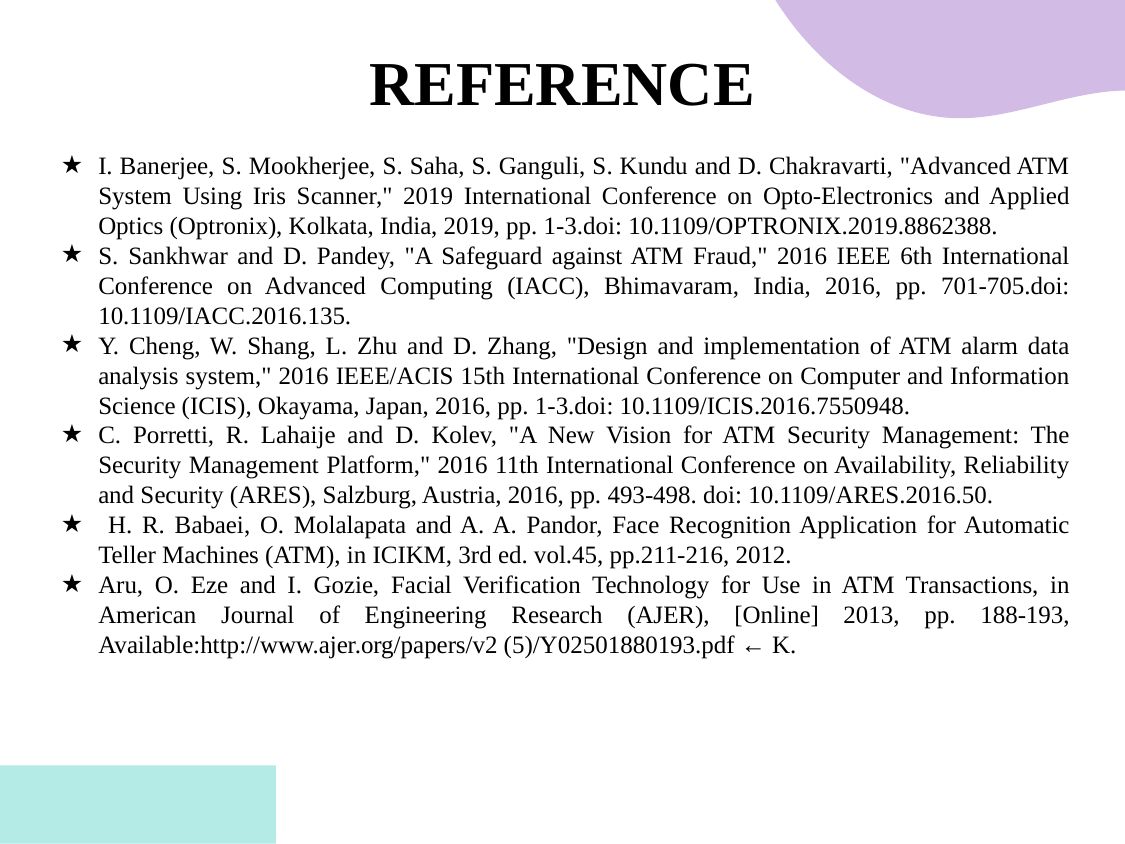

# REFERENCE

I. Banerjee, S. Mookherjee, S. Saha, S. Ganguli, S. Kundu and D. Chakravarti, "Advanced ATM System Using Iris Scanner," 2019 International Conference on Opto-Electronics and Applied Optics (Optronix), Kolkata, India, 2019, pp. 1-3.doi: 10.1109/OPTRONIX.2019.8862388.
S. Sankhwar and D. Pandey, "A Safeguard against ATM Fraud," 2016 IEEE 6th International Conference on Advanced Computing (IACC), Bhimavaram, India, 2016, pp. 701-705.doi: 10.1109/IACC.2016.135.
Y. Cheng, W. Shang, L. Zhu and D. Zhang, "Design and implementation of ATM alarm data analysis system," 2016 IEEE/ACIS 15th International Conference on Computer and Information Science (ICIS), Okayama, Japan, 2016, pp. 1-3.doi: 10.1109/ICIS.2016.7550948.
C. Porretti, R. Lahaije and D. Kolev, "A New Vision for ATM Security Management: The Security Management Platform," 2016 11th International Conference on Availability, Reliability and Security (ARES), Salzburg, Austria, 2016, pp. 493-498. doi: 10.1109/ARES.2016.50.
 H. R. Babaei, O. Molalapata and A. A. Pandor, Face Recognition Application for Automatic Teller Machines (ATM), in ICIKM, 3rd ed. vol.45, pp.211-216, 2012.
Aru, O. Eze and I. Gozie, Facial Verification Technology for Use in ATM Transactions, in American Journal of Engineering Research (AJER), [Online] 2013, pp. 188-193, Available:http://www.ajer.org/papers/v2 (5)/Y02501880193.pdf ← K.